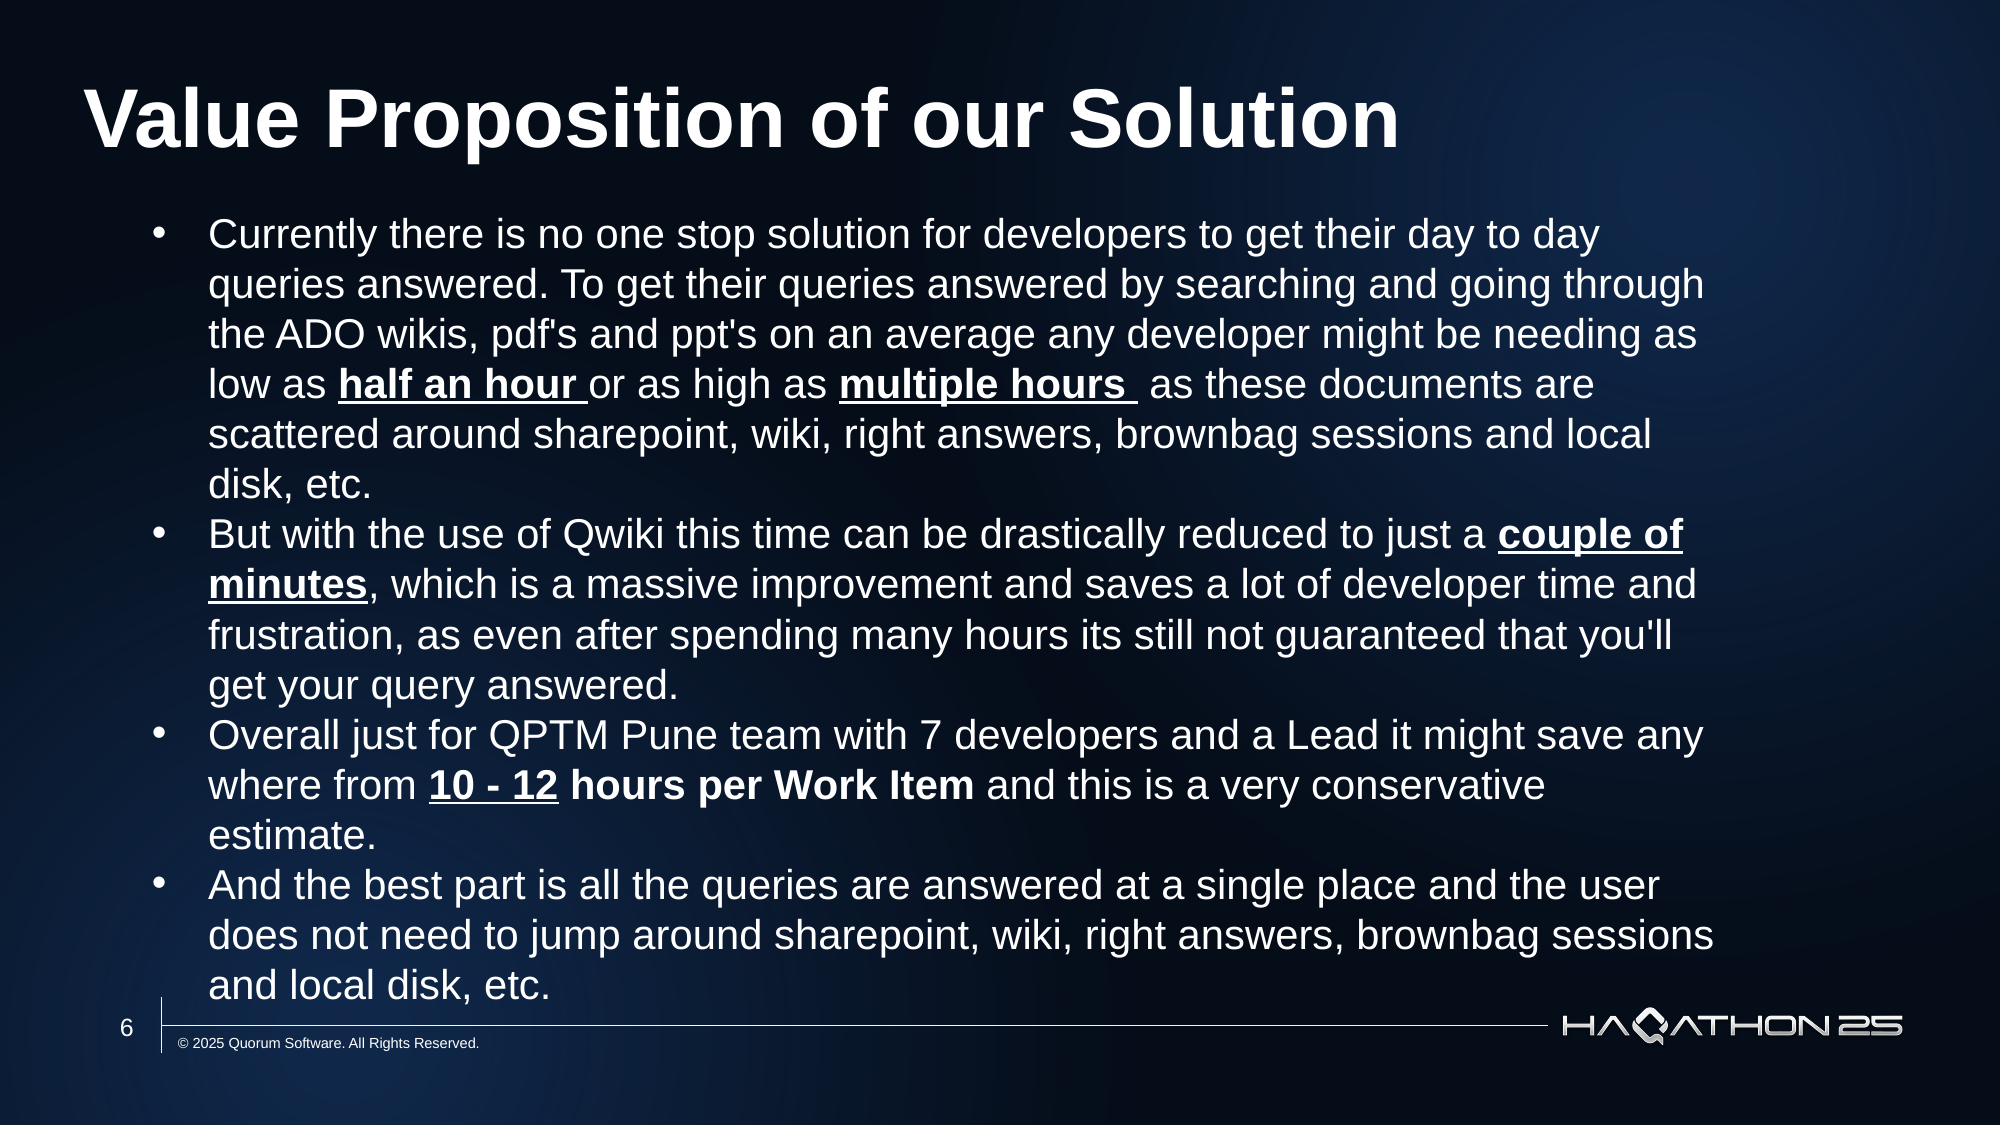

Value Proposition of our Solution
Currently there is no one stop solution for developers to get their day to day queries answered. To get their queries answered by searching and going through the ADO wikis, pdf's and ppt's on an average any developer might be needing as low as half an hour or as high as multiple hours  as these documents are scattered around sharepoint, wiki, right answers, brownbag sessions and local disk, etc.
But with the use of Qwiki this time can be drastically reduced to just a couple of minutes, which is a massive improvement and saves a lot of developer time and frustration, as even after spending many hours its still not guaranteed that you'll get your query answered.
Overall just for QPTM Pune team with 7 developers and a Lead it might save any where from 10 - 12 hours per Work Item and this is a very conservative estimate.
And the best part is all the queries are answered at a single place and the user does not need to jump around sharepoint, wiki, right answers, brownbag sessions and local disk, etc.
6